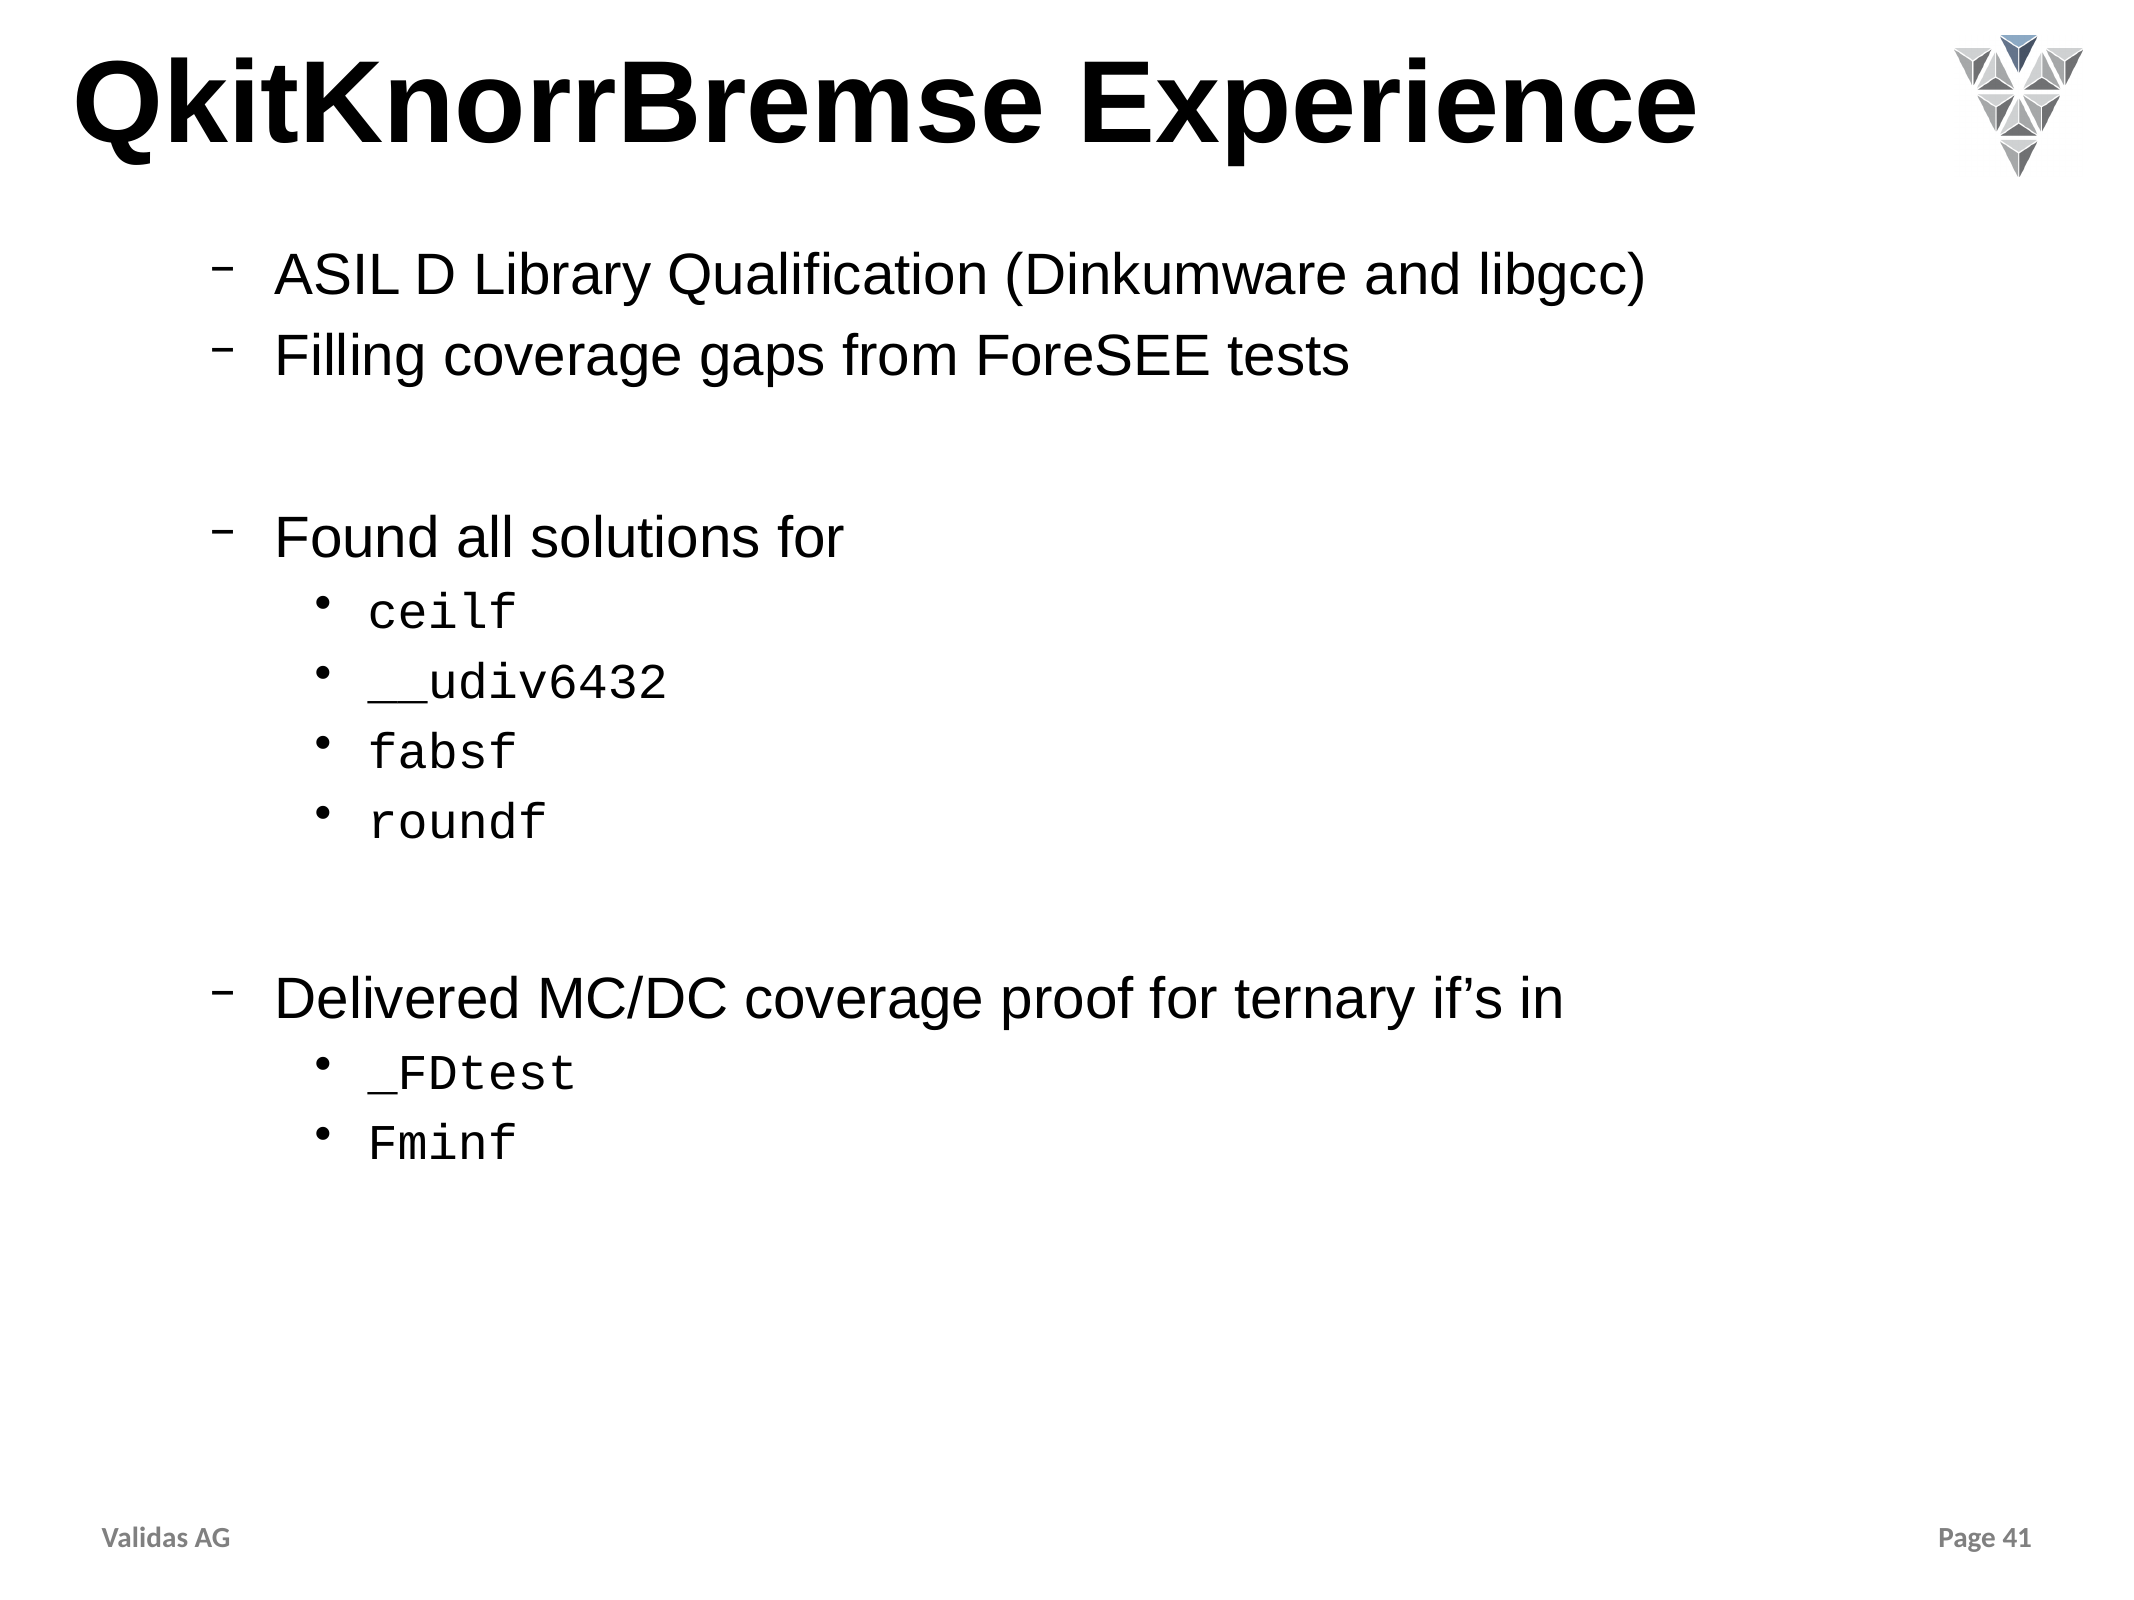

# QkitKnorrBremse Experience
ASIL D Library Qualification (Dinkumware and libgcc)
Filling coverage gaps from ForeSEE tests

Found all solutions for
ceilf
__udiv6432
fabsf
roundf

Delivered MC/DC coverage proof for ternary if’s in
_FDtest
Fminf